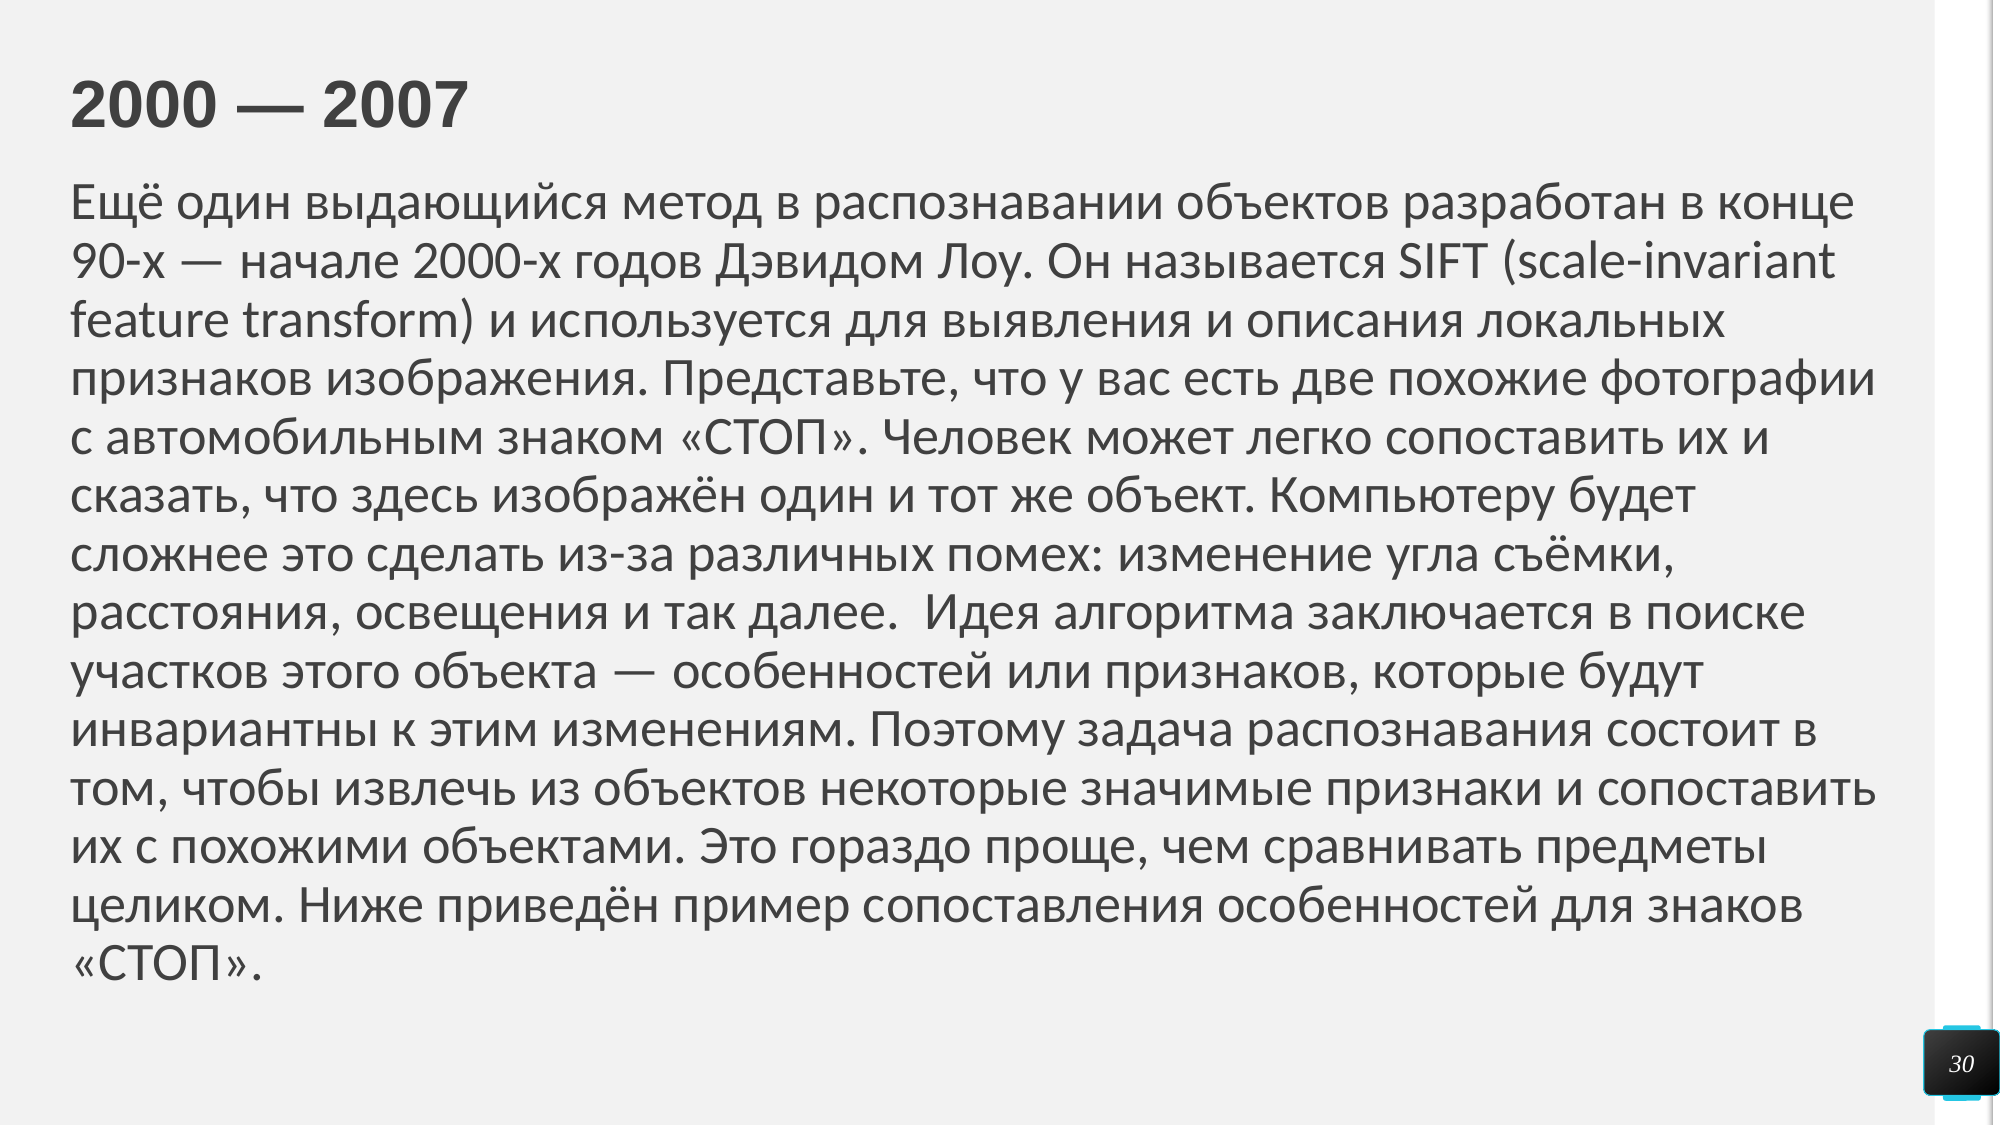

# 2000 — 2007
Ещё один выдающийся метод в распознавании объектов разработан в конце 90-х — начале 2000-х годов Дэвидом Лоу. Он называется SIFT (scale-invariant feature transform) и используется для выявления и описания локальных признаков изображения. Представьте, что у вас есть две похожие фотографии с автомобильным знаком «СТОП». Человек может легко сопоставить их и сказать, что здесь изображён один и тот же объект. Компьютеру будет сложнее это сделать из-за различных помех: изменение угла съёмки, расстояния, освещения и так далее.  Идея алгоритма заключается в поиске участков этого объекта — особенностей или признаков, которые будут инвариантны к этим изменениям. Поэтому задача распознавания состоит в том, чтобы извлечь из объектов некоторые значимые признаки и сопоставить их с похожими объектами. Это гораздо проще, чем сравнивать предметы целиком. Ниже приведён пример сопоставления особенностей для знаков «СТОП».
30